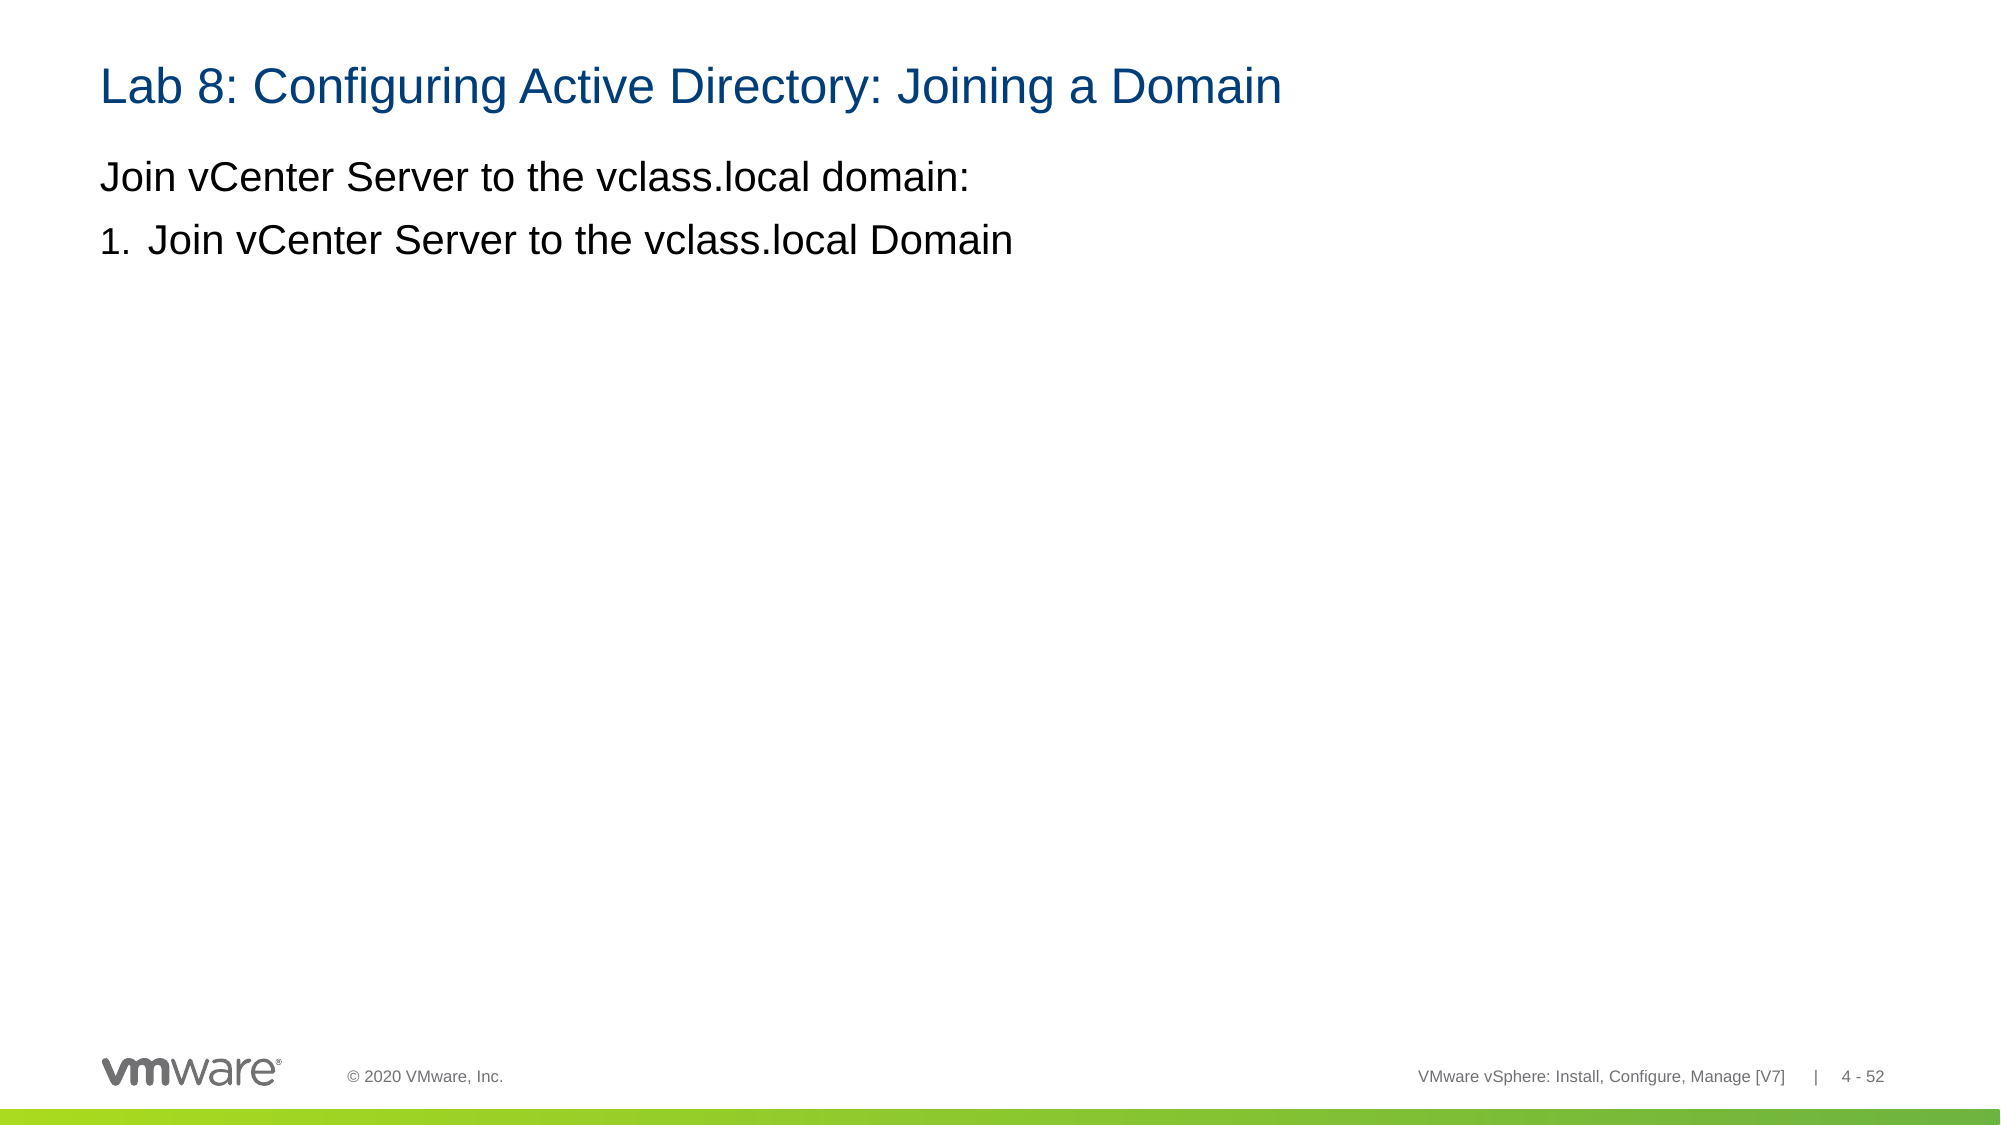

# Lab 8: Configuring Active Directory: Joining a Domain
Join vCenter Server to the vclass.local domain:
Join vCenter Server to the vclass.local Domain
VMware vSphere: Install, Configure, Manage [V7]      |     4 - 52